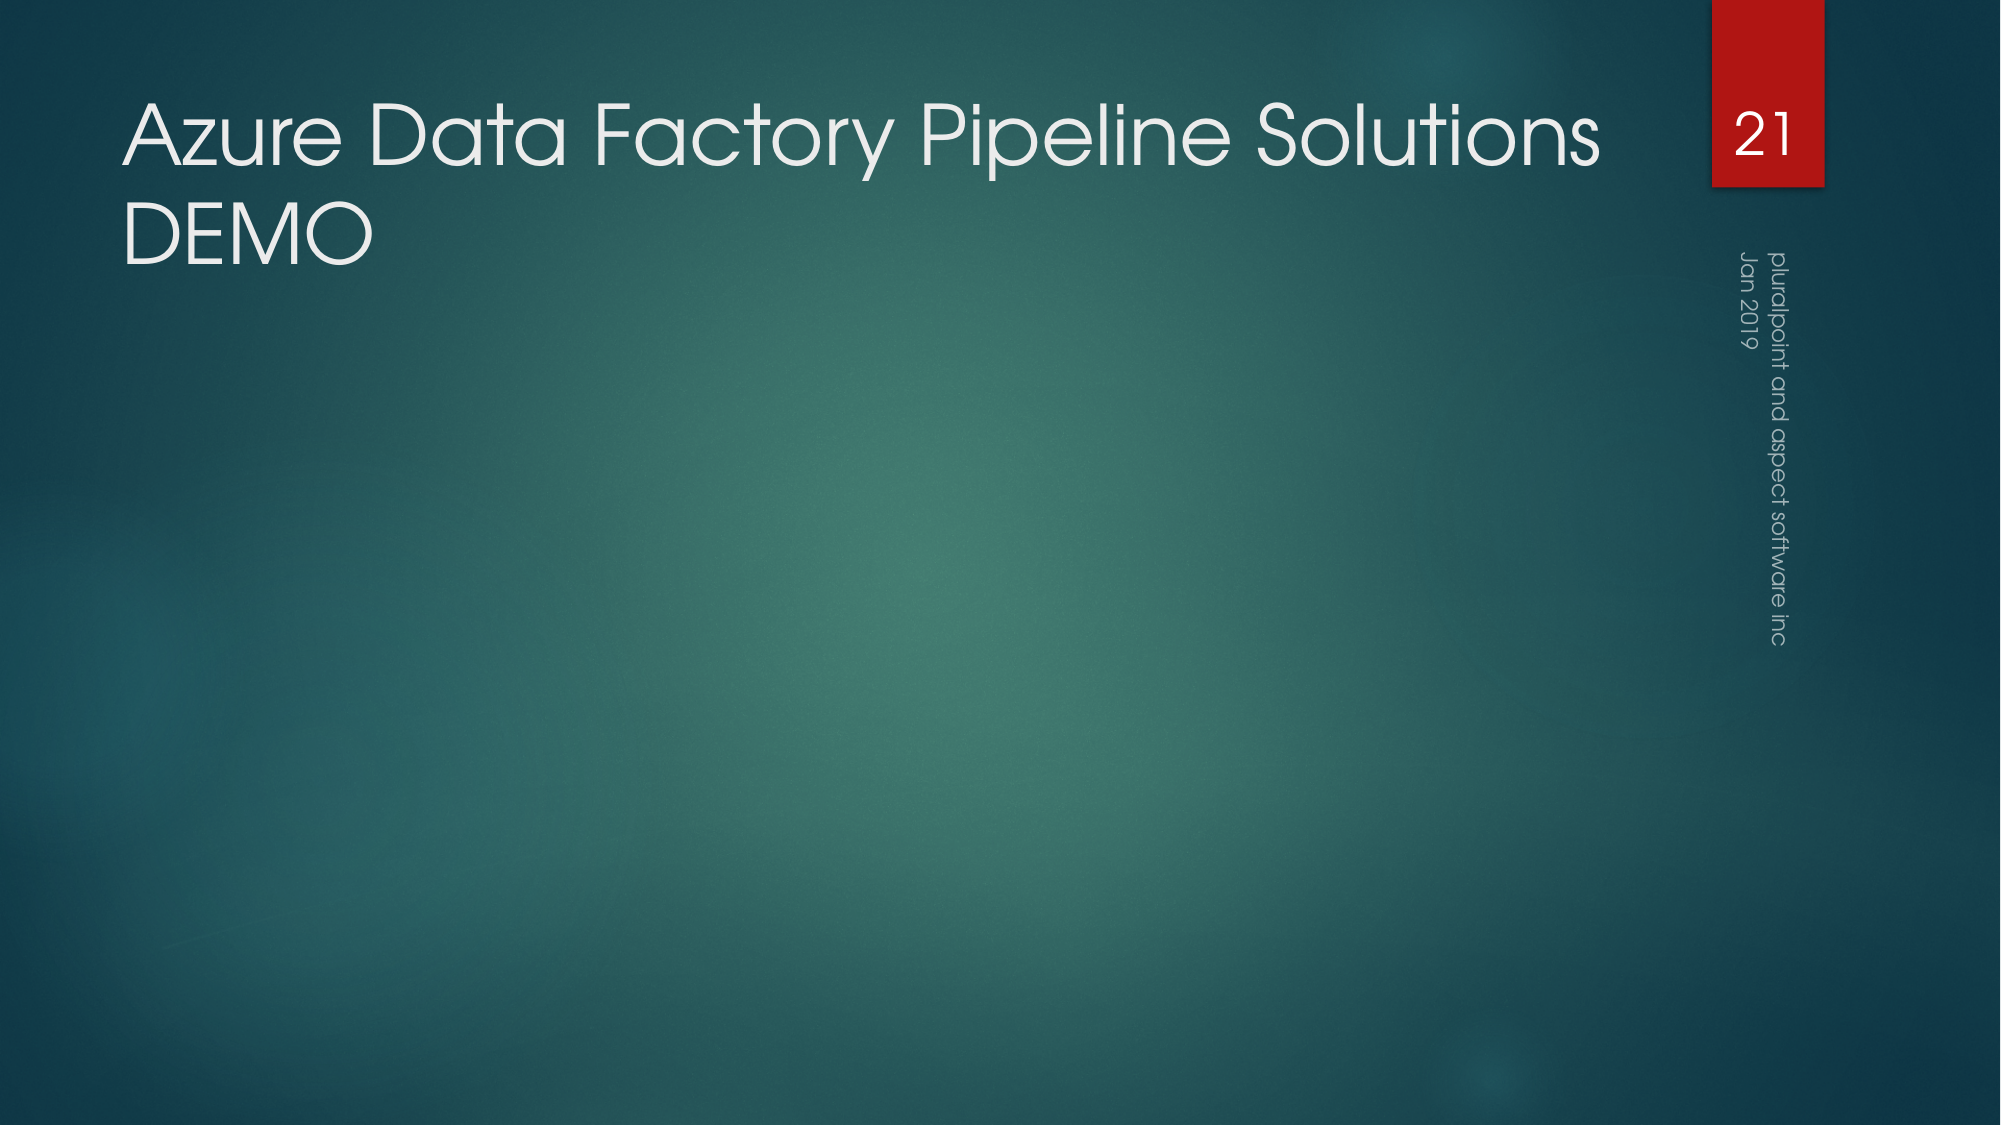

21
# Azure Data Factory Pipeline Solutions DEMO
Jan 2019
pluralpoint and aspect software inc